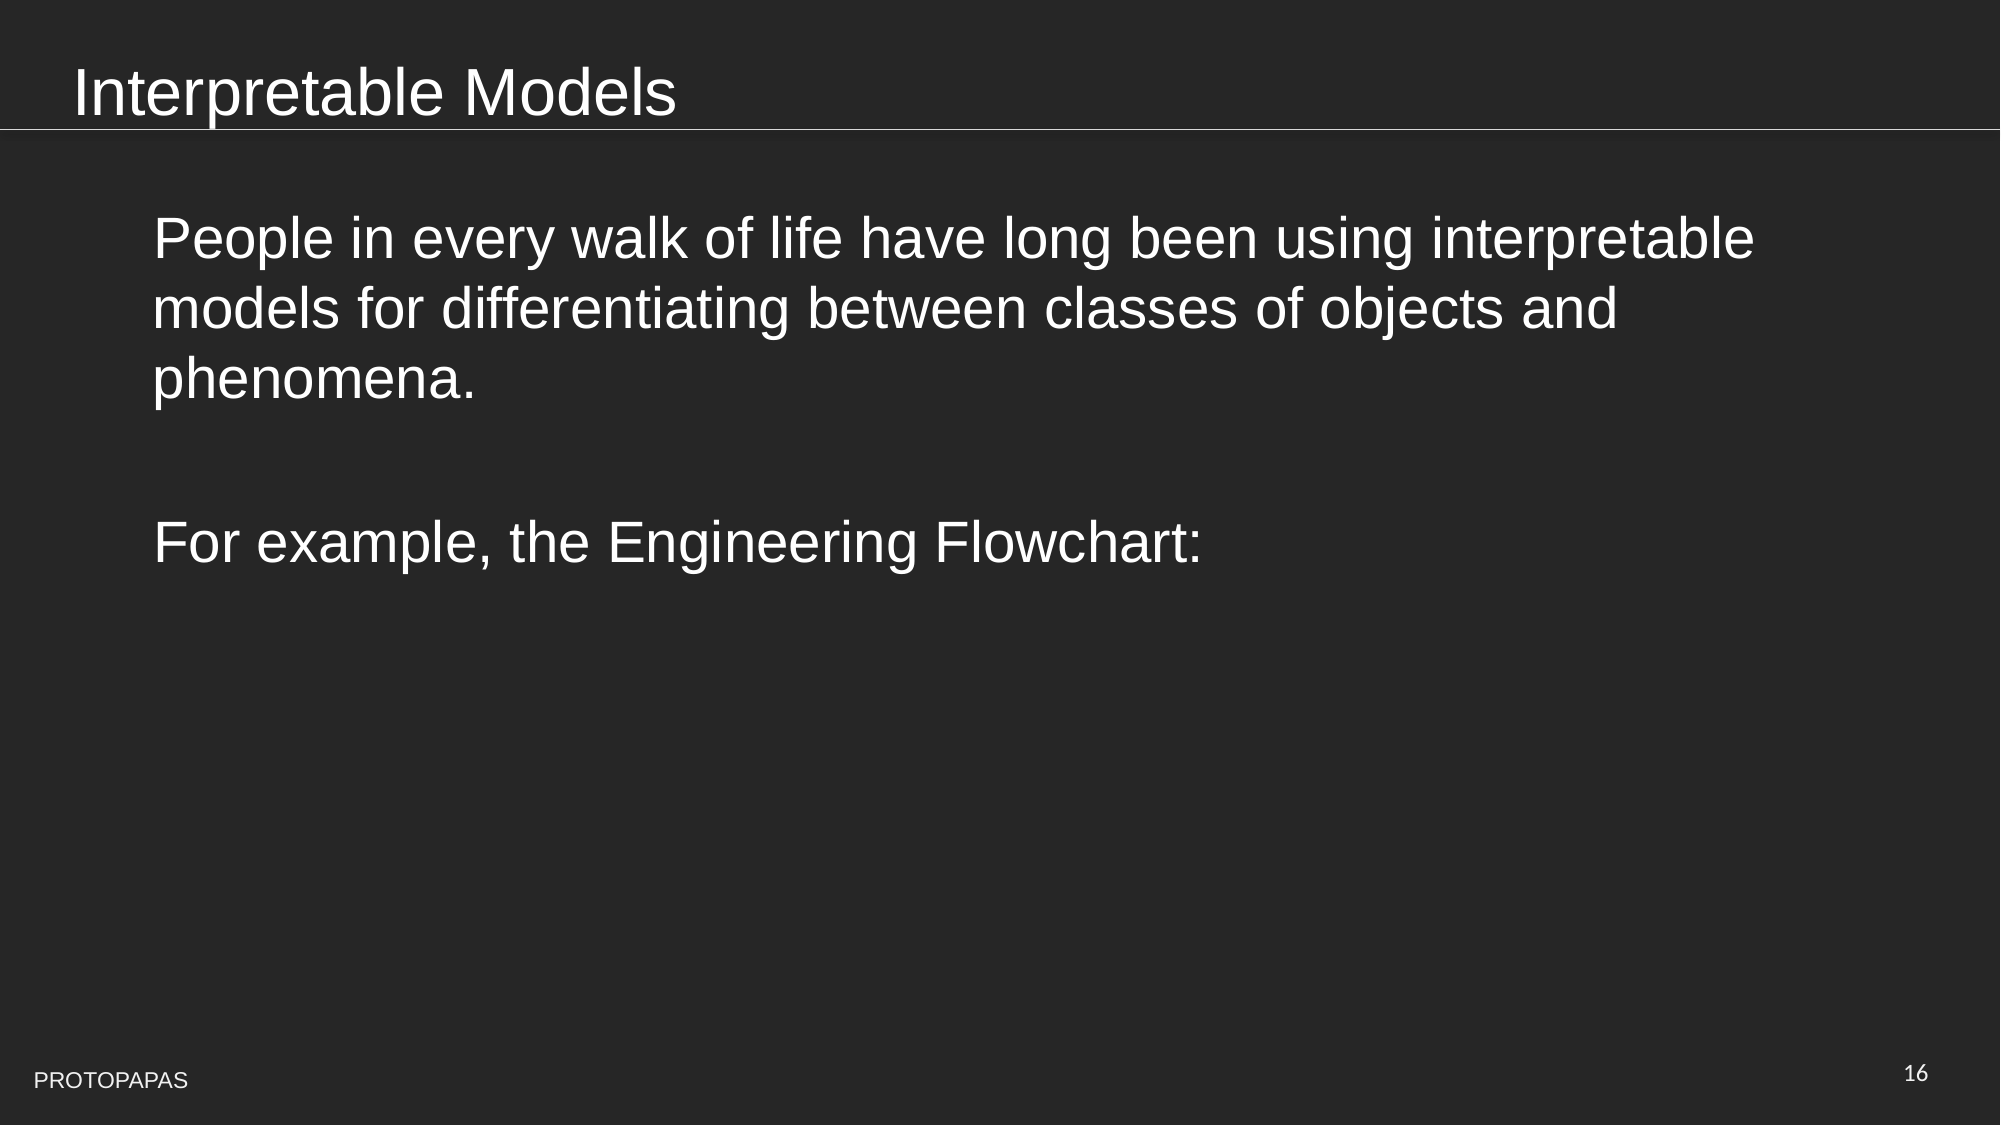

# Interpretable Models
People in every walk of life have long been using interpretable models for differentiating between classes of objects and phenomena.

For example, the Engineering Flowchart:
Engineering Flowchart